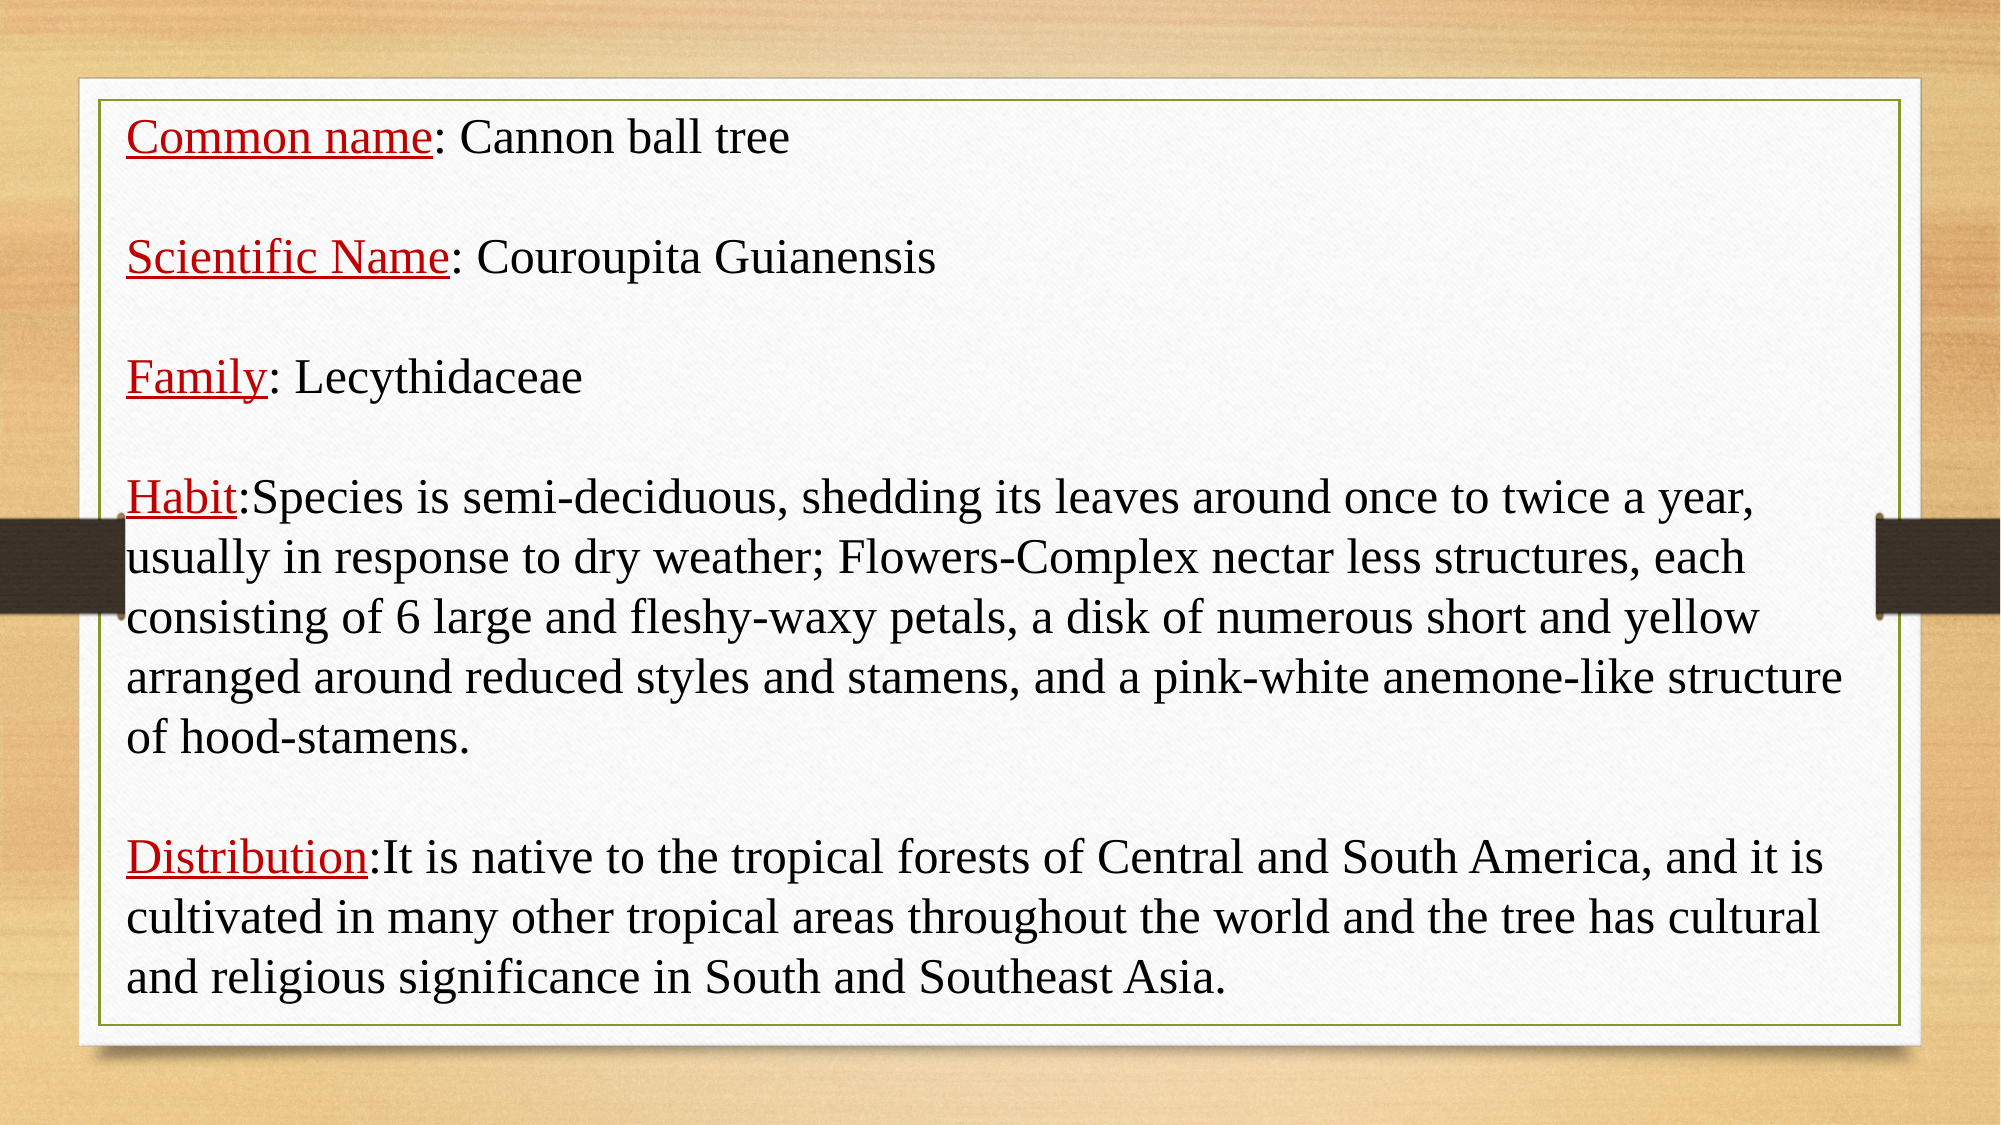

Common name: Cannon ball tree

Scientific Name: Couroupita Guianensis

Family: Lecythidaceae

Habit:Species is semi-deciduous, shedding its leaves around once to twice a year, usually in response to dry weather; Flowers-Complex nectar less structures, each consisting of 6 large and fleshy-waxy petals, a disk of numerous short and yellow arranged around reduced styles and stamens, and a pink-white anemone-like structure of hood-stamens.

Distribution:It is native to the tropical forests of Central and South America, and it is cultivated in many other tropical areas throughout the world and the tree has cultural and religious significance in South and Southeast Asia.